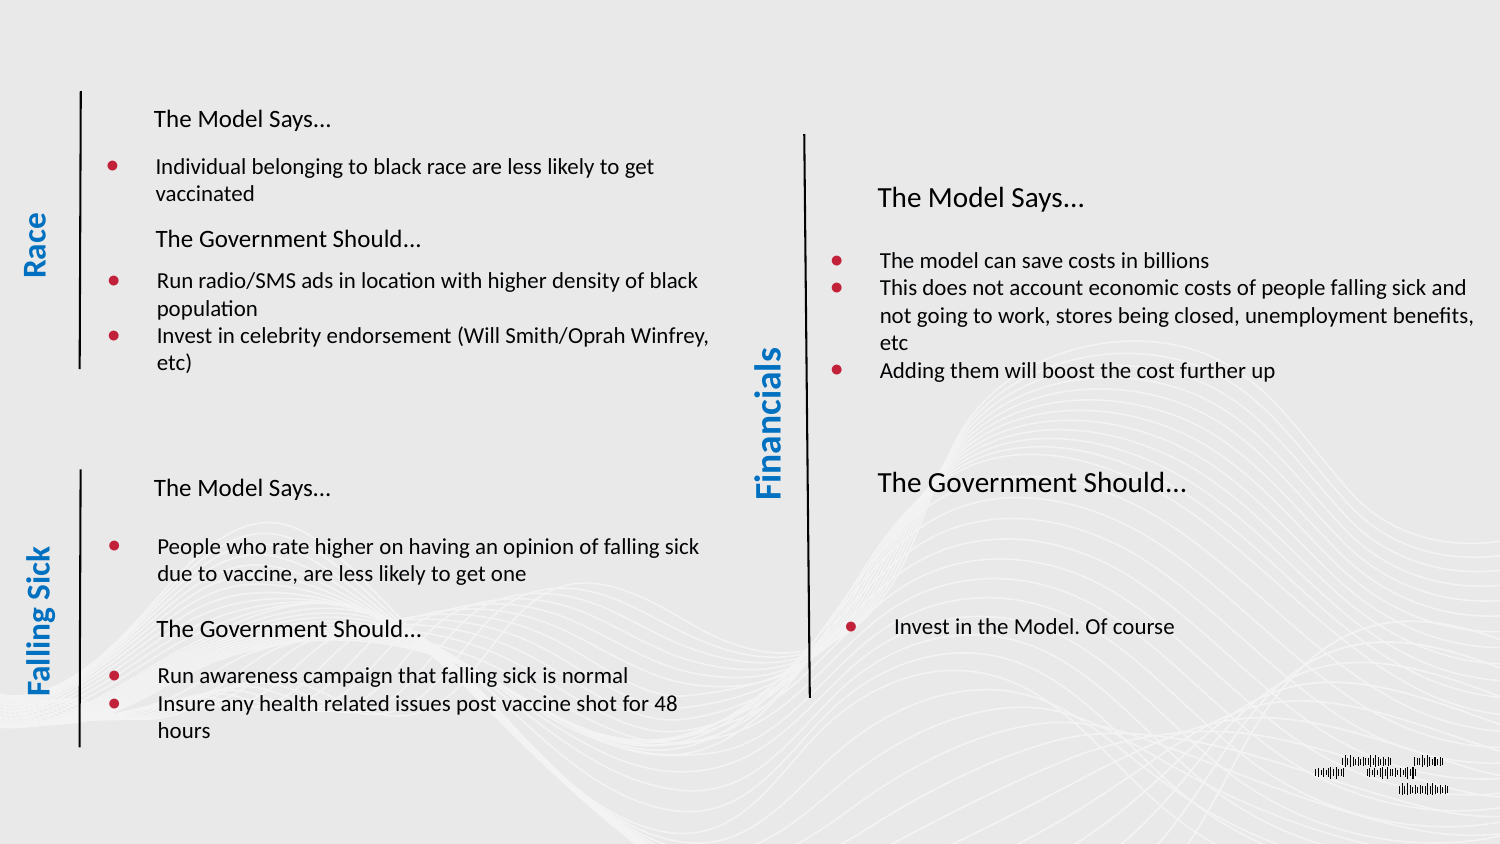

The Model Says...
Individual belonging to black race are less likely to get vaccinated

The Model Says...
Race
The model can save costs in billions
This does not account economic costs of people falling sick and not going to work, stores being closed, unemployment benefits, etc
Adding them will boost the cost further up

The Government Should...
Run radio/SMS ads in location with higher density of black population
Invest in celebrity endorsement (Will Smith/Oprah Winfrey, etc)

Financials
The Government Should...
The Model Says...
Falling Sick
People who rate higher on having an opinion of falling sick due to vaccine, are less likely to get one

Invest in the Model. Of course
The Government Should...
Run awareness campaign that falling sick is normal
Insure any health related issues post vaccine shot for 48 hours